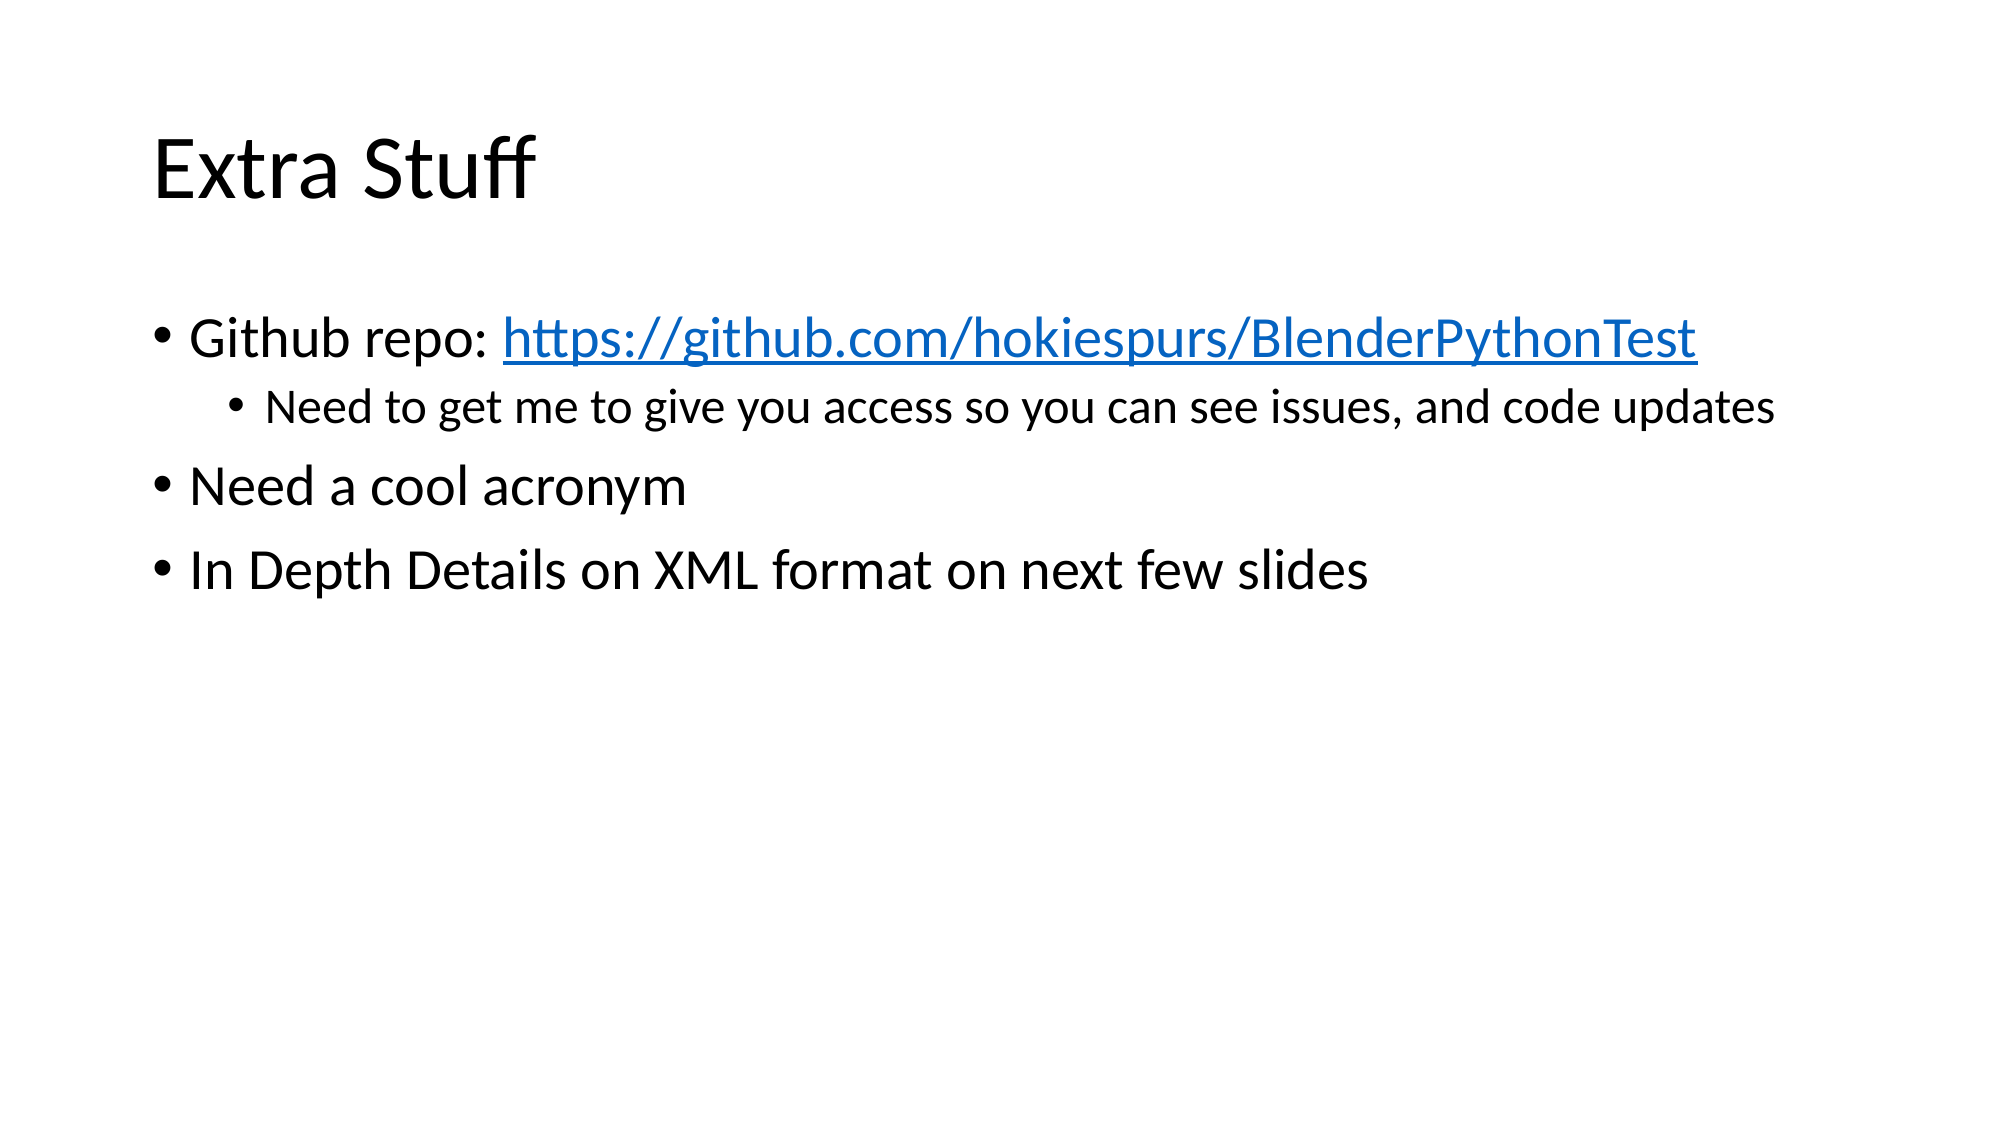

# Extra Stuff
Github repo: https://github.com/hokiespurs/BlenderPythonTest
Need to get me to give you access so you can see issues, and code updates
Need a cool acronym
In Depth Details on XML format on next few slides